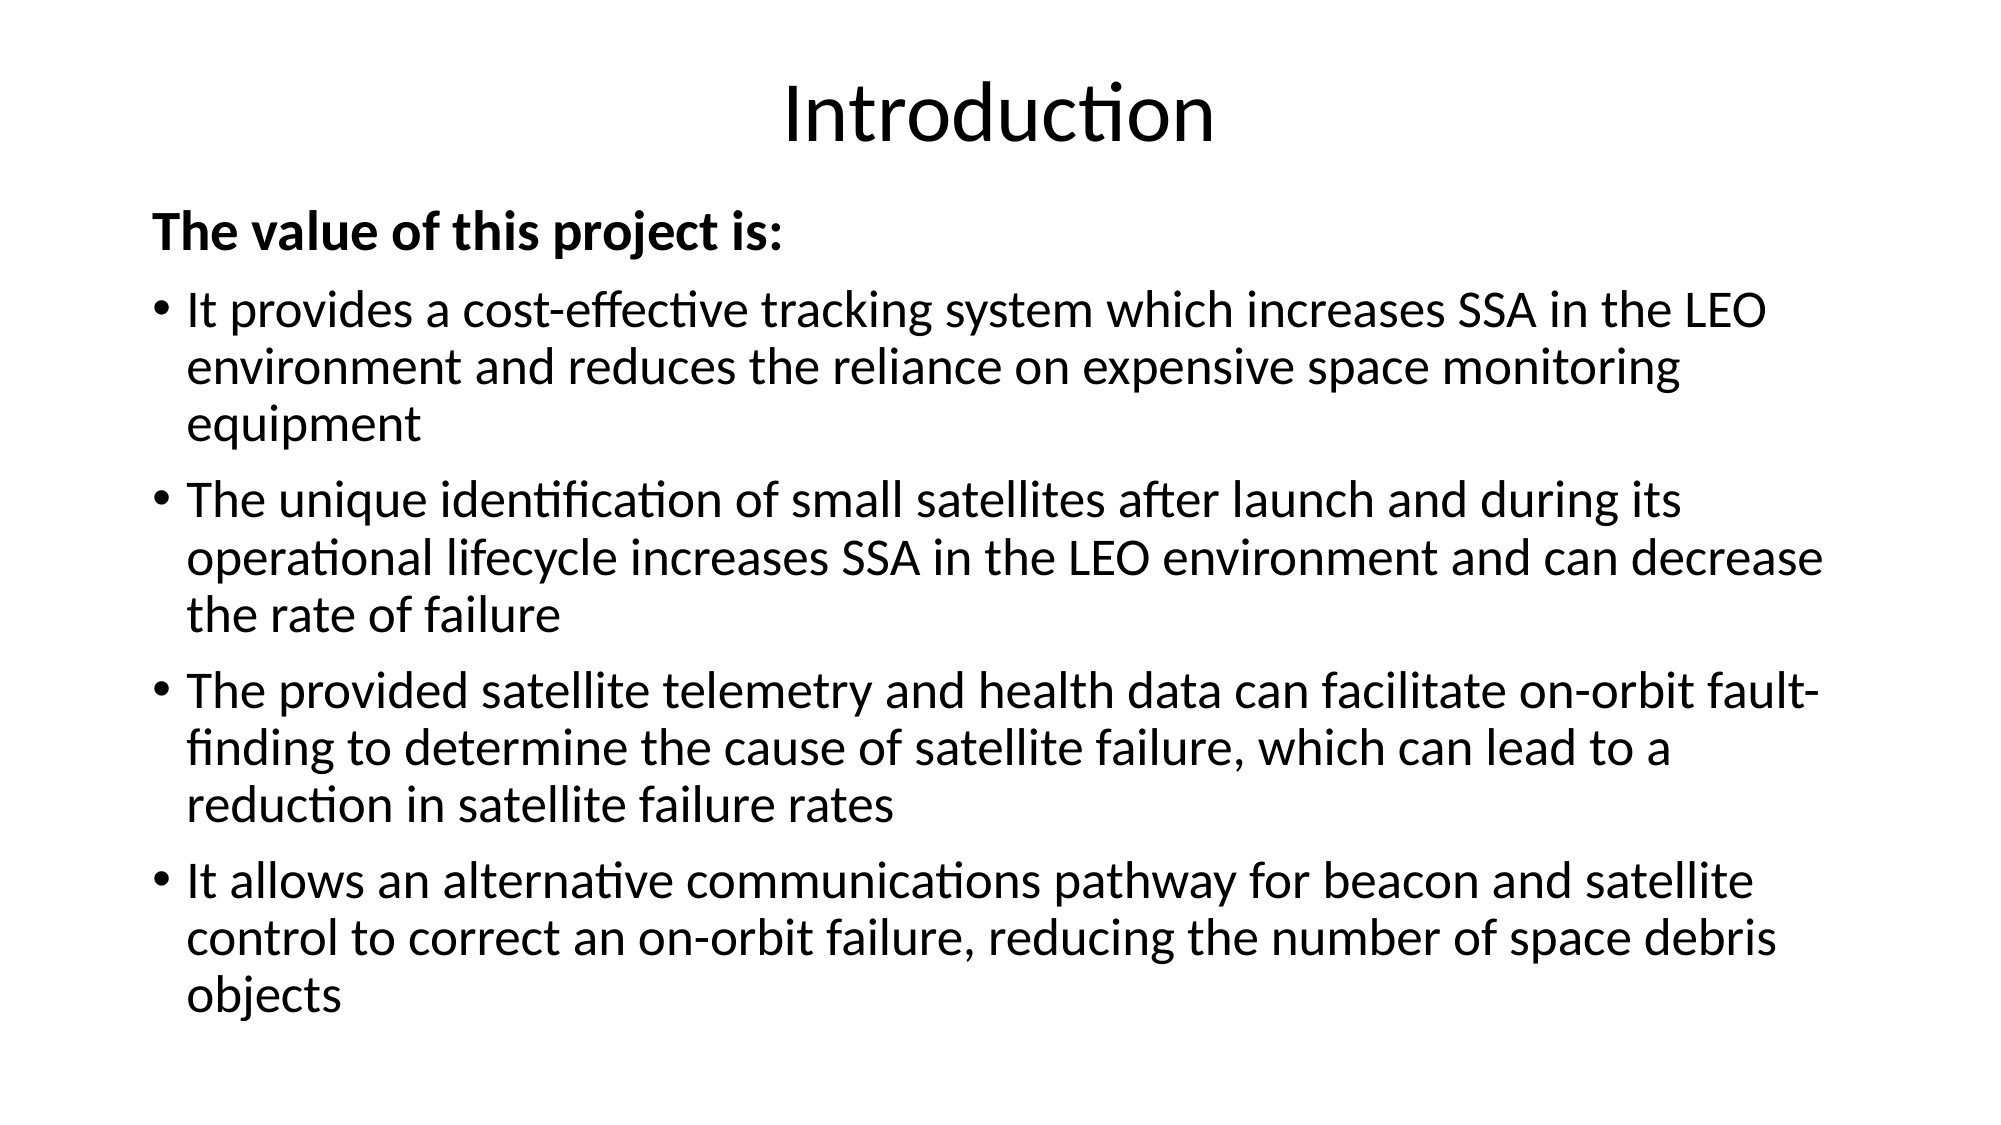

# Introduction
The value of this project is:
It provides a cost-effective tracking system which increases SSA in the LEO environment and reduces the reliance on expensive space monitoring equipment
The unique identification of small satellites after launch and during its operational lifecycle increases SSA in the LEO environment and can decrease the rate of failure
The provided satellite telemetry and health data can facilitate on-orbit fault-finding to determine the cause of satellite failure, which can lead to a reduction in satellite failure rates
It allows an alternative communications pathway for beacon and satellite control to correct an on-orbit failure, reducing the number of space debris objects